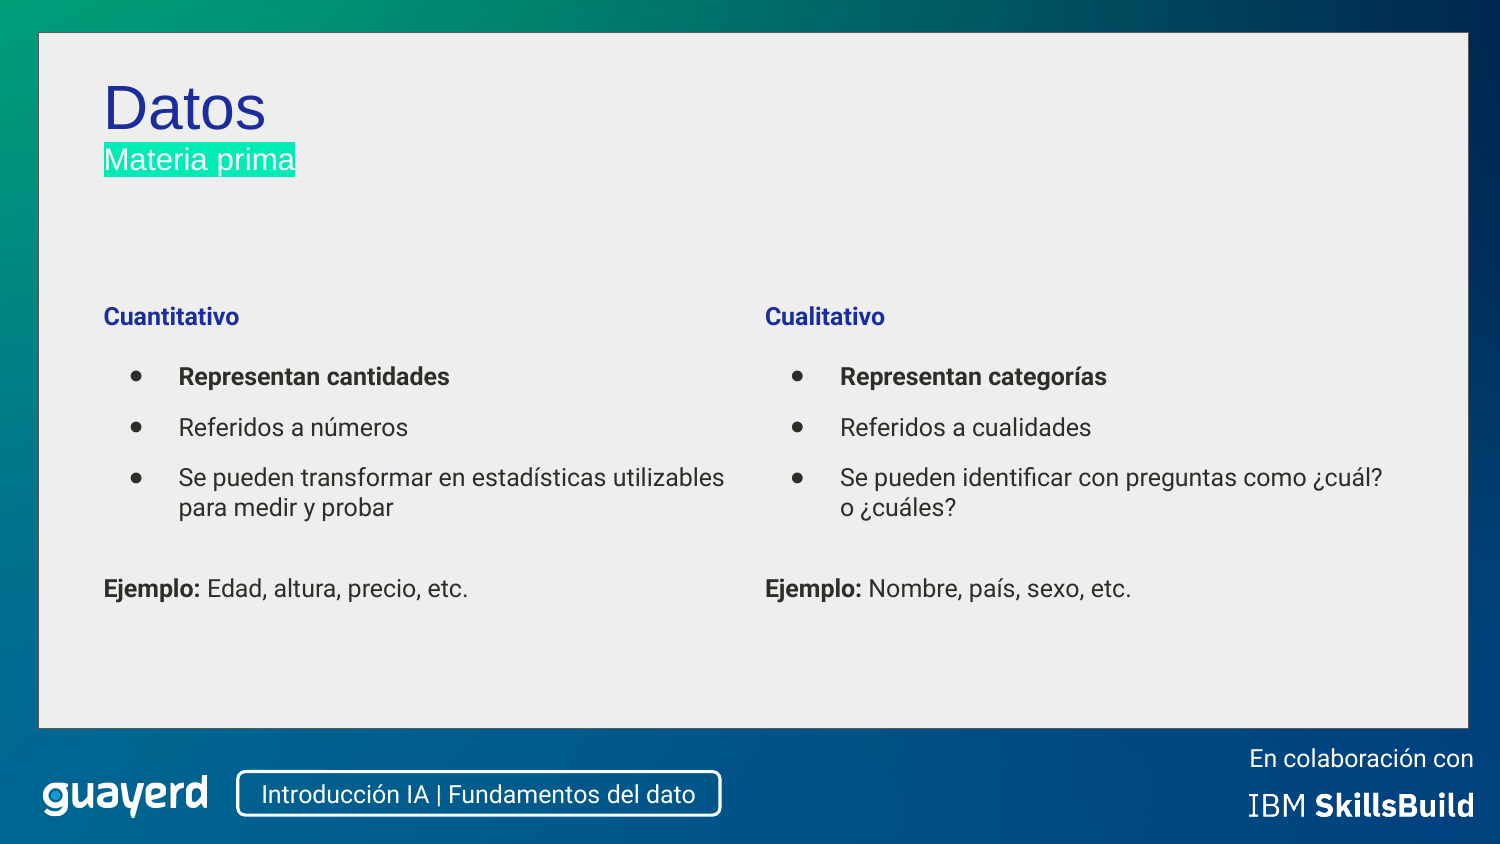

Datos
Materia prima
Cuantitativo

Representan cantidades
Referidos a números
Se pueden transformar en estadísticas utilizables para medir y probar

Ejemplo: Edad, altura, precio, etc.
Cualitativo

Representan categorías
Referidos a cualidades
Se pueden identificar con preguntas como ¿cuál? o ¿cuáles?

Ejemplo: Nombre, país, sexo, etc.
Introducción IA | Fundamentos del dato